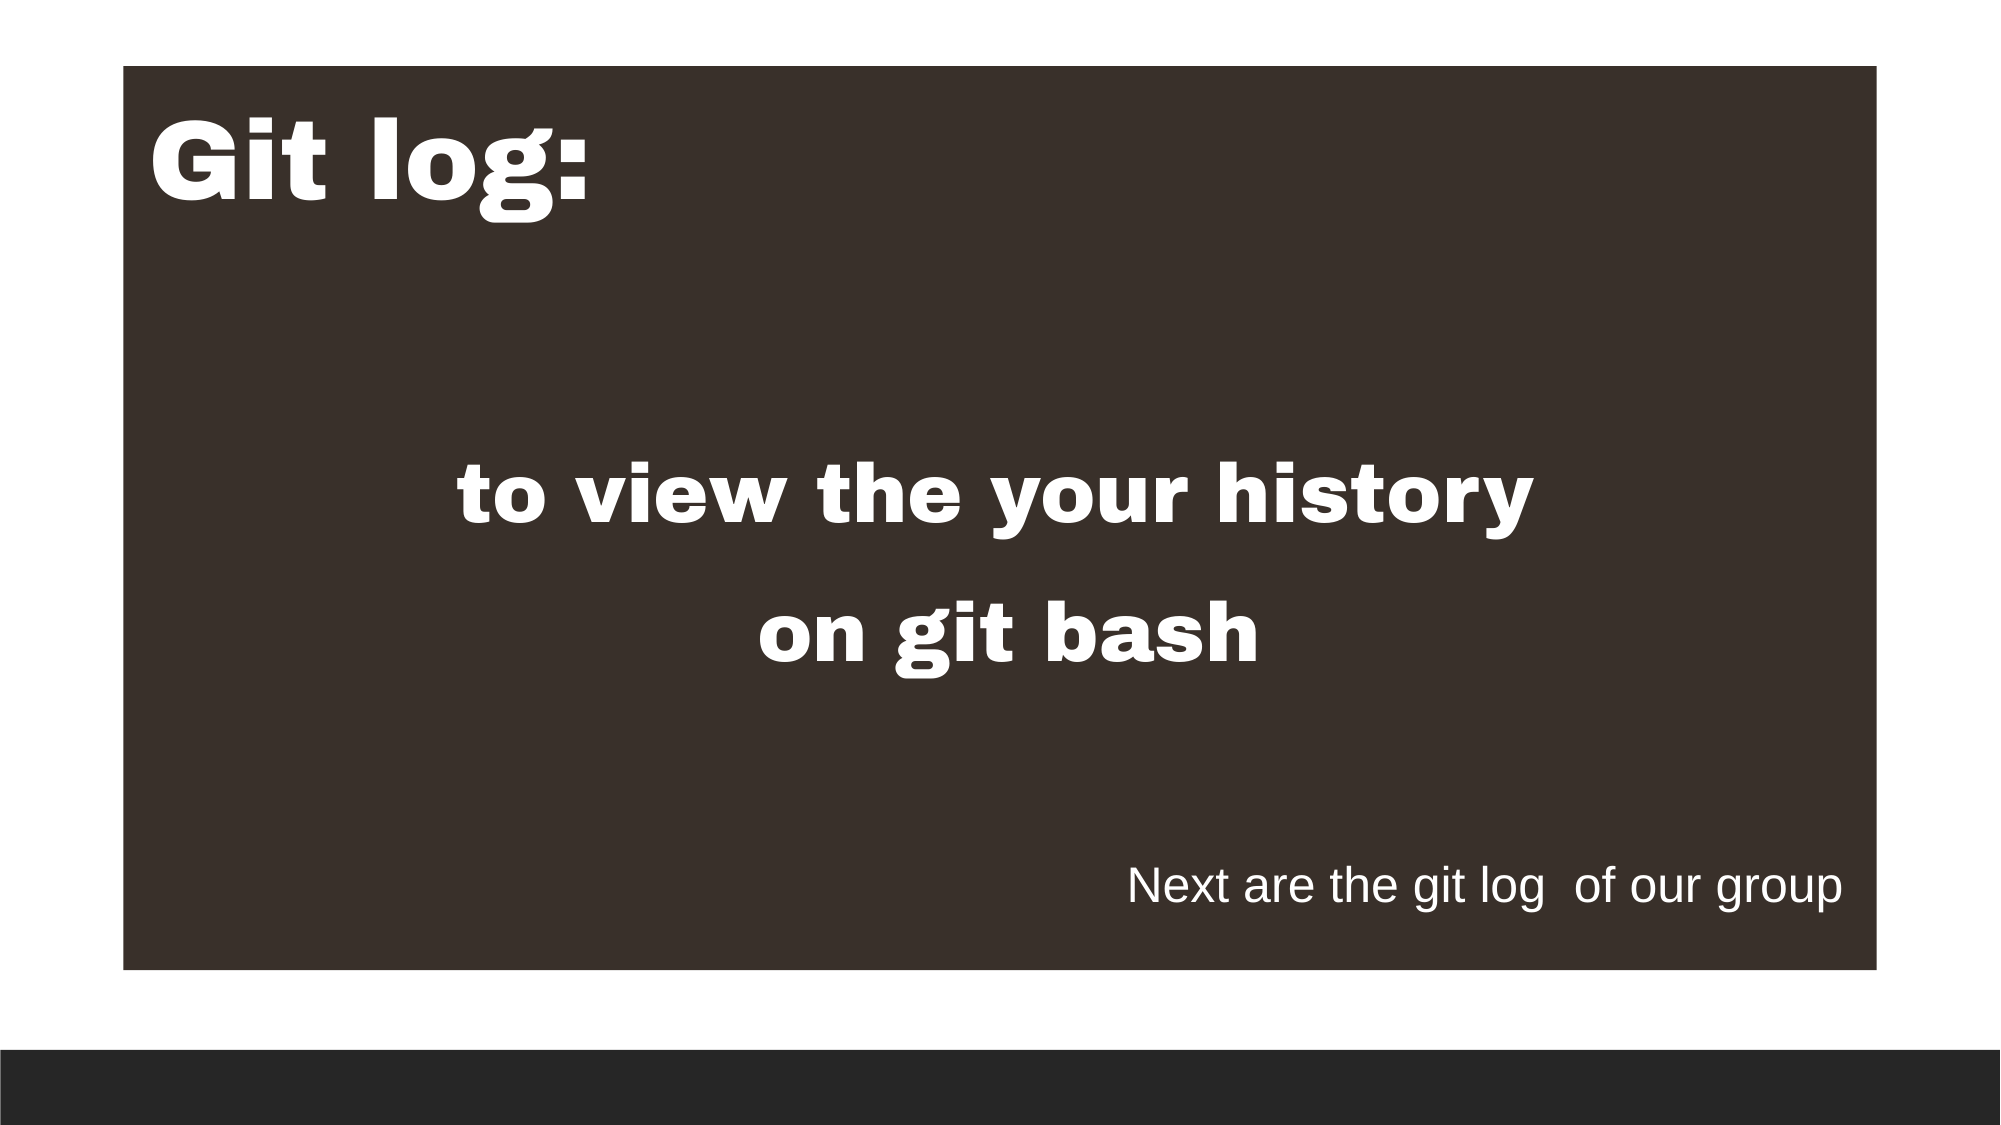

Git log:

to view the your history
on git bash

Next are the git log  of our group